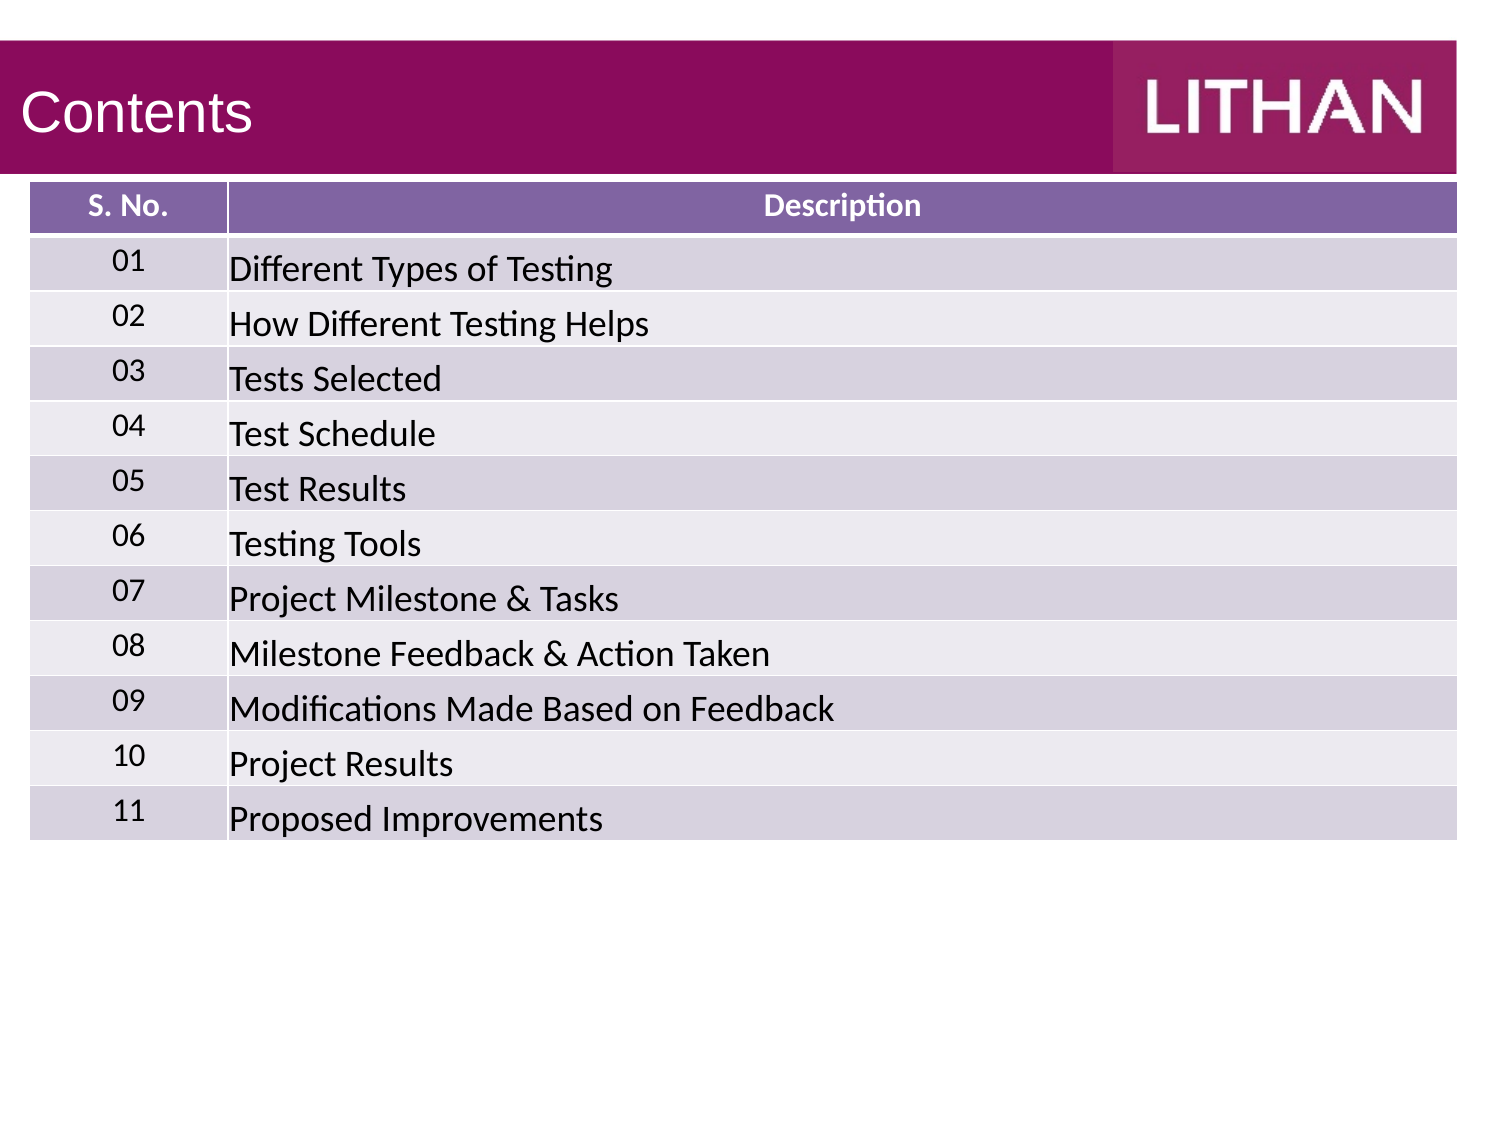

Contents
| S. No. | Description |
| --- | --- |
| 01 | Different Types of Testing |
| 02 | How Different Testing Helps |
| 03 | Tests Selected |
| 04 | Test Schedule |
| 05 | Test Results |
| 06 | Testing Tools |
| 07 | Project Milestone & Tasks |
| 08 | Milestone Feedback & Action Taken |
| 09 | Modifications Made Based on Feedback |
| 10 | Project Results |
| 11 | Proposed Improvements |
# Contents